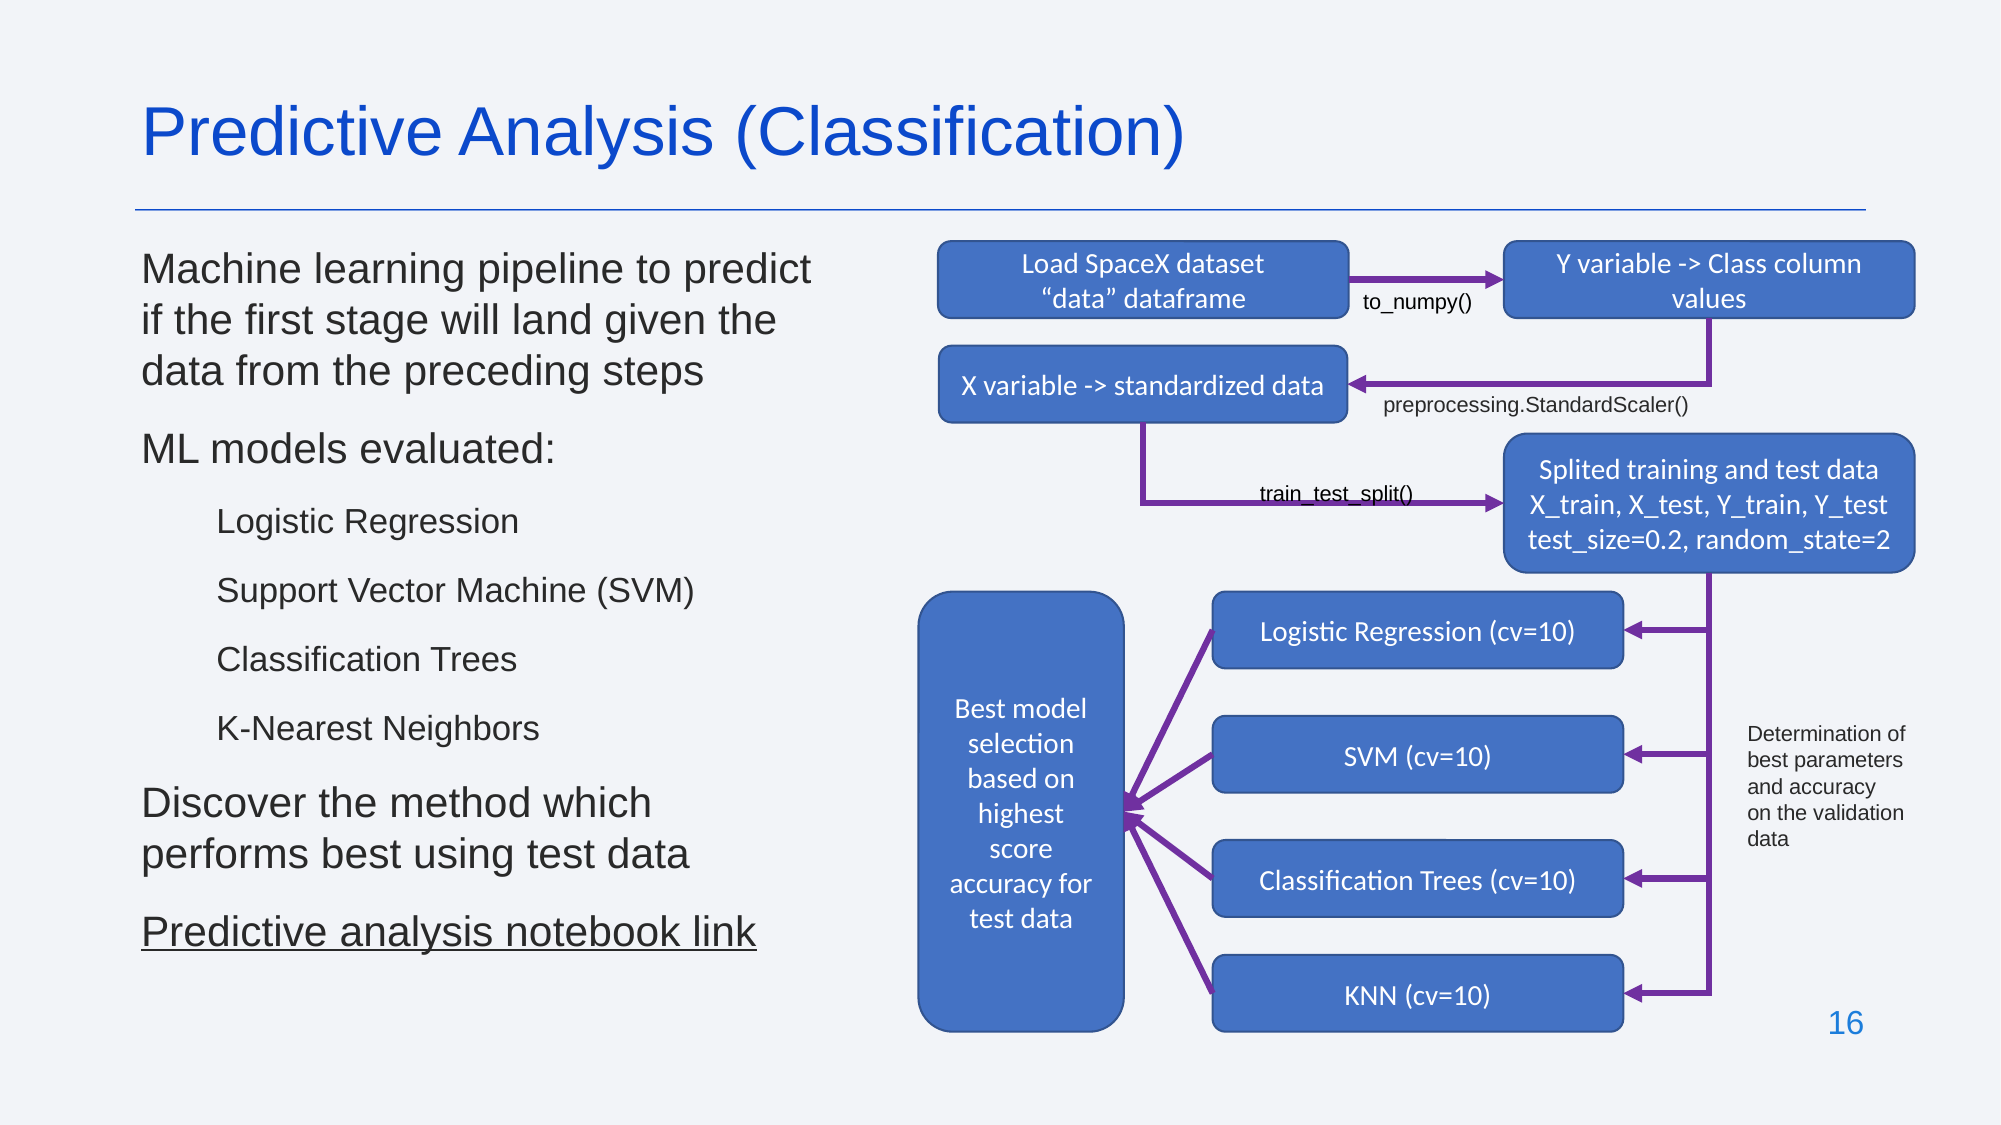

Predictive Analysis (Classification)
Machine learning pipeline to predict if the first stage will land given the data from the preceding steps
ML models evaluated:
Logistic Regression
Support Vector Machine (SVM)
Classification Trees
K-Nearest Neighbors
Discover the method which performs best using test data
Predictive analysis notebook link

Load SpaceX dataset
“data” dataframe
Y variable -> Class column values
to_numpy()
X variable -> standardized data
preprocessing.StandardScaler()
Splited training and test data
X_train, X_test, Y_train, Y_test
test_size=0.2, random_state=2
train_test_split()
Best model selection based on highest score accuracy for test data
Logistic Regression (cv=10)
Determination of
best parameters
and accuracy
on the validation
data
SVM (cv=10)
Classification Trees (cv=10)
KNN (cv=10)
16